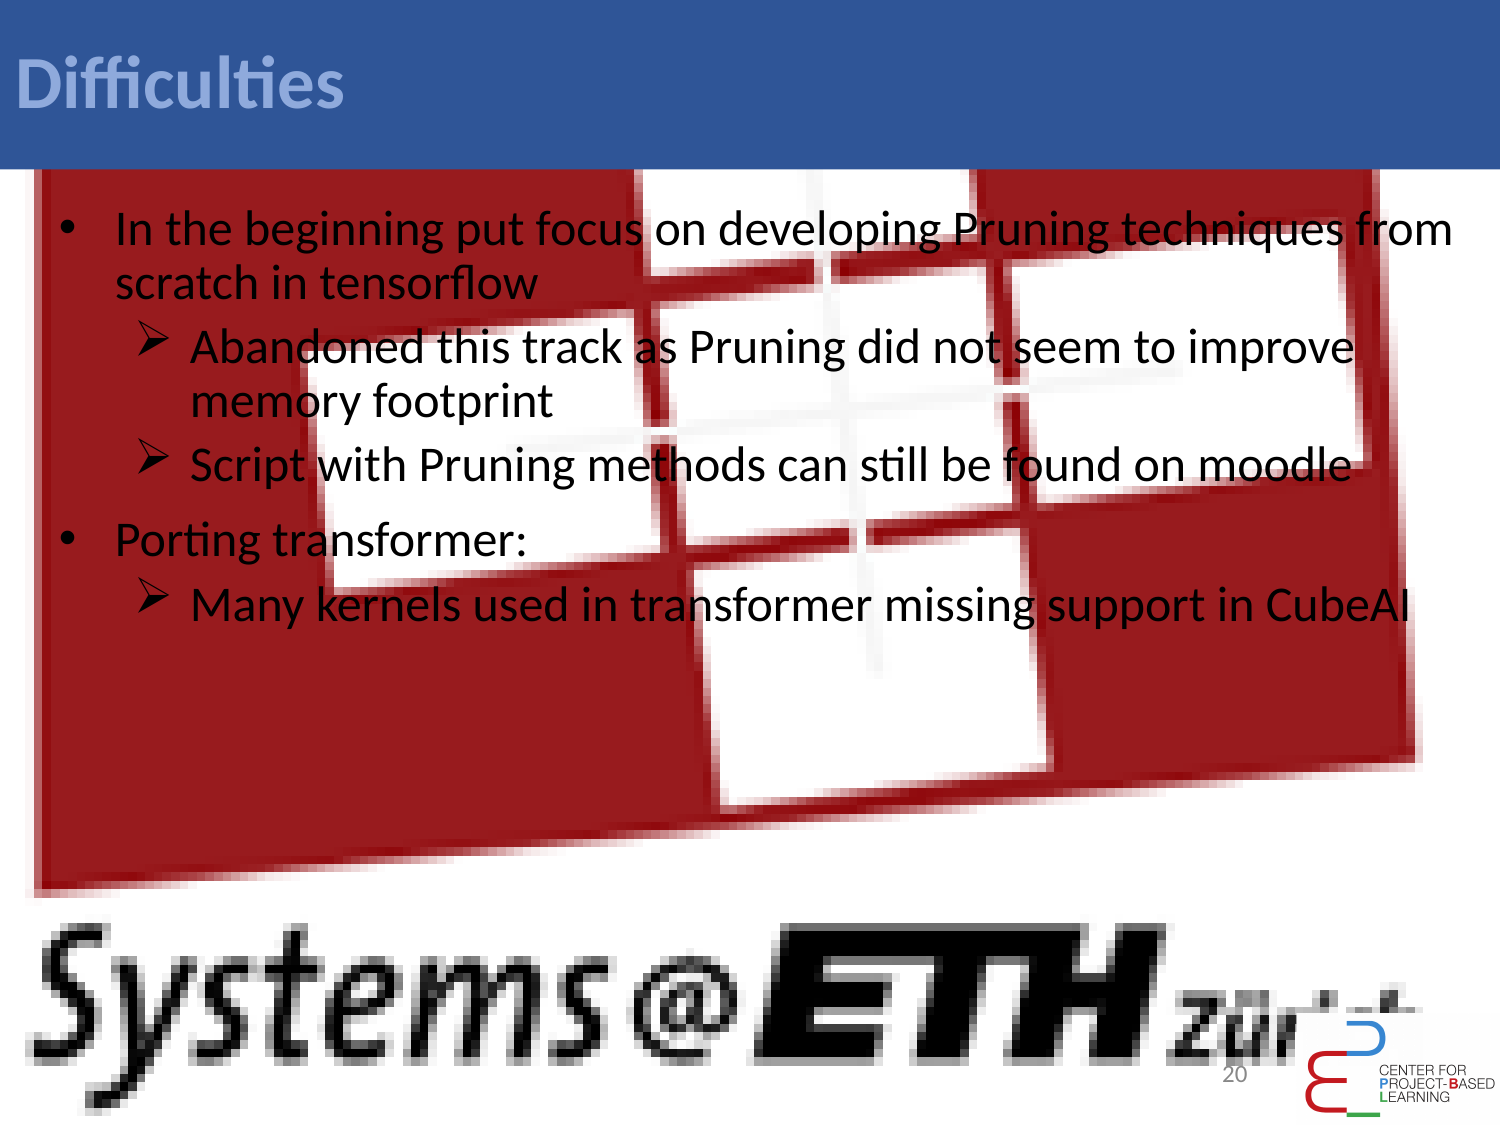

# Difficulties
In the beginning put focus on developing Pruning techniques from scratch in tensorflow
Abandoned this track as Pruning did not seem to improve memory footprint
Script with Pruning methods can still be found on moodle
Porting transformer:
Many kernels used in transformer missing support in CubeAI

20